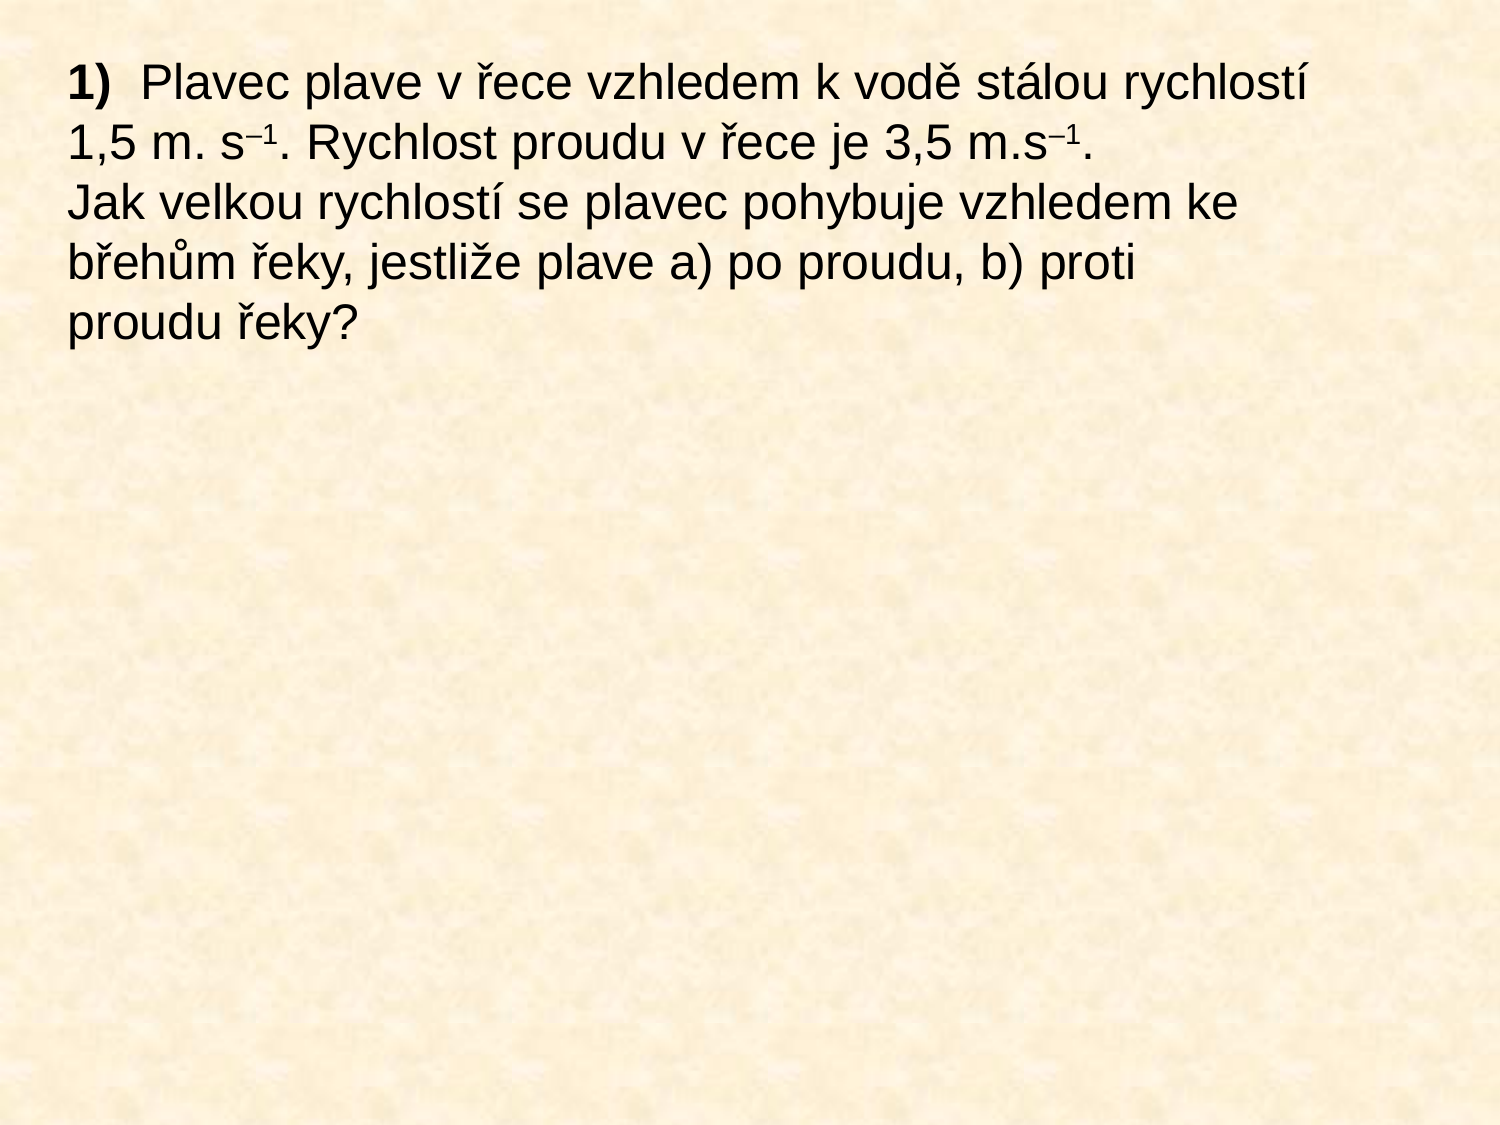

1)  Plavec plave v řece vzhledem k vodě stálou rychlostí
1,5 m. s–1. Rychlost proudu v řece je 3,5 m.s–1.
Jak velkou rychlostí se plavec pohybuje vzhledem ke břehům řeky, jestliže plave a) po proudu, b) proti
proudu řeky?